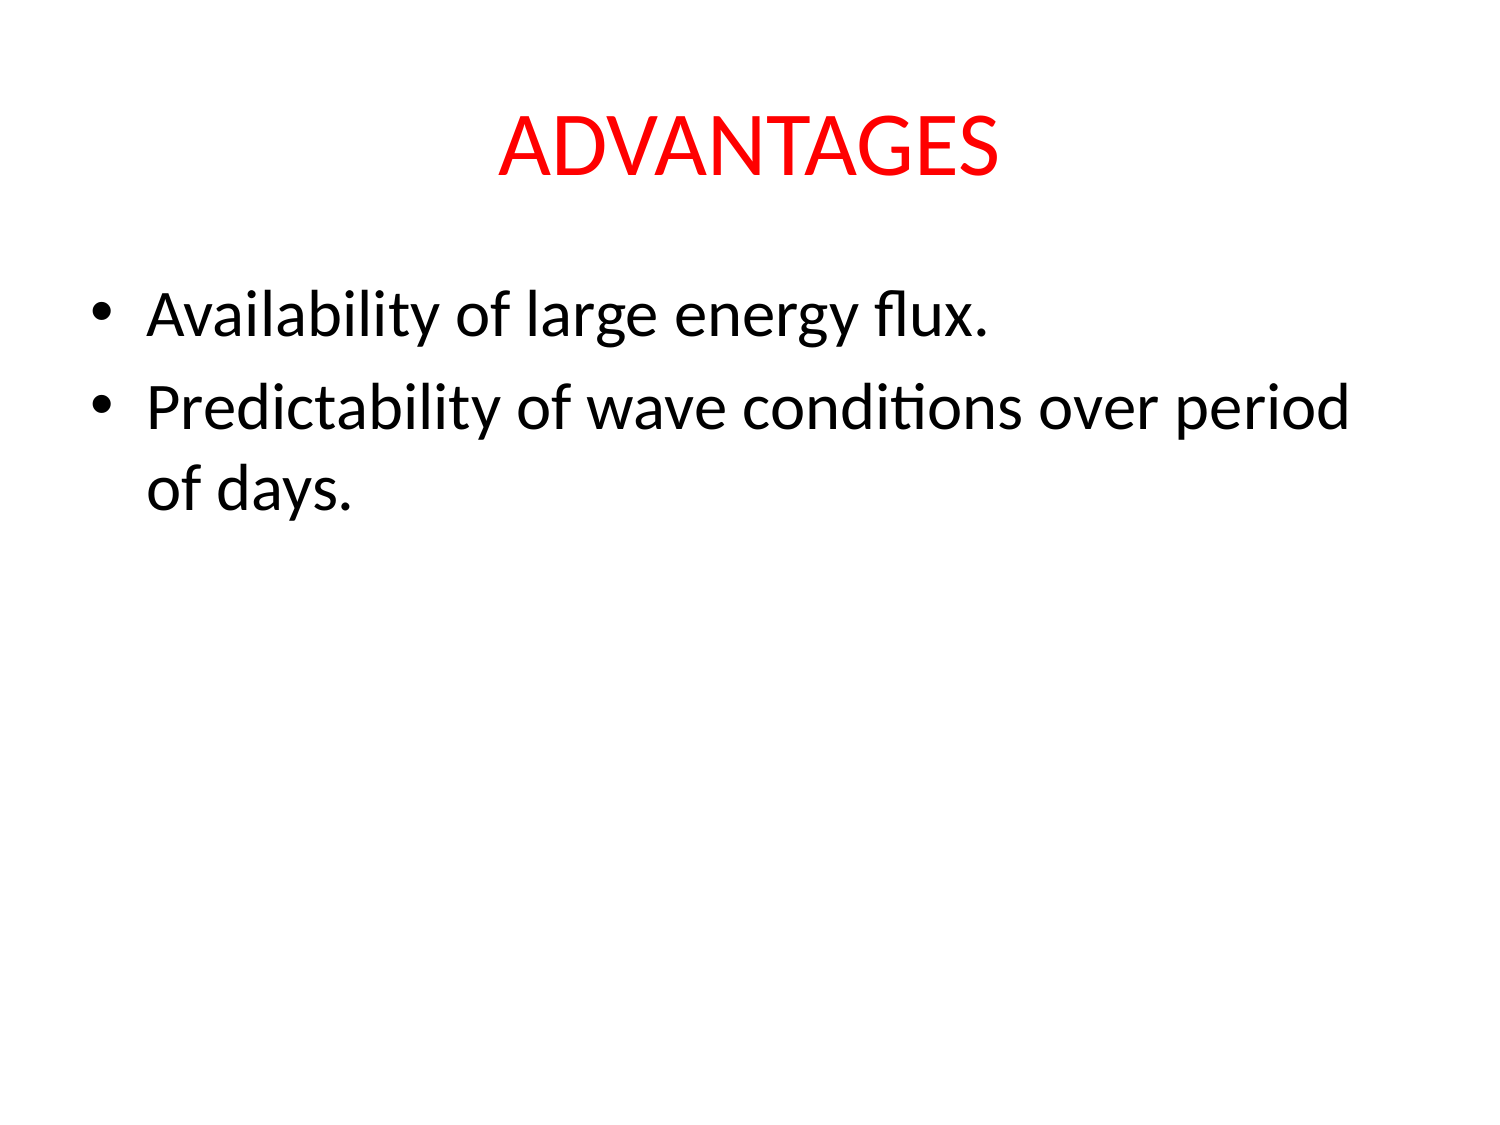

# ADVANTAGES
Availability of large energy flux.
Predictability of wave conditions over period of days.